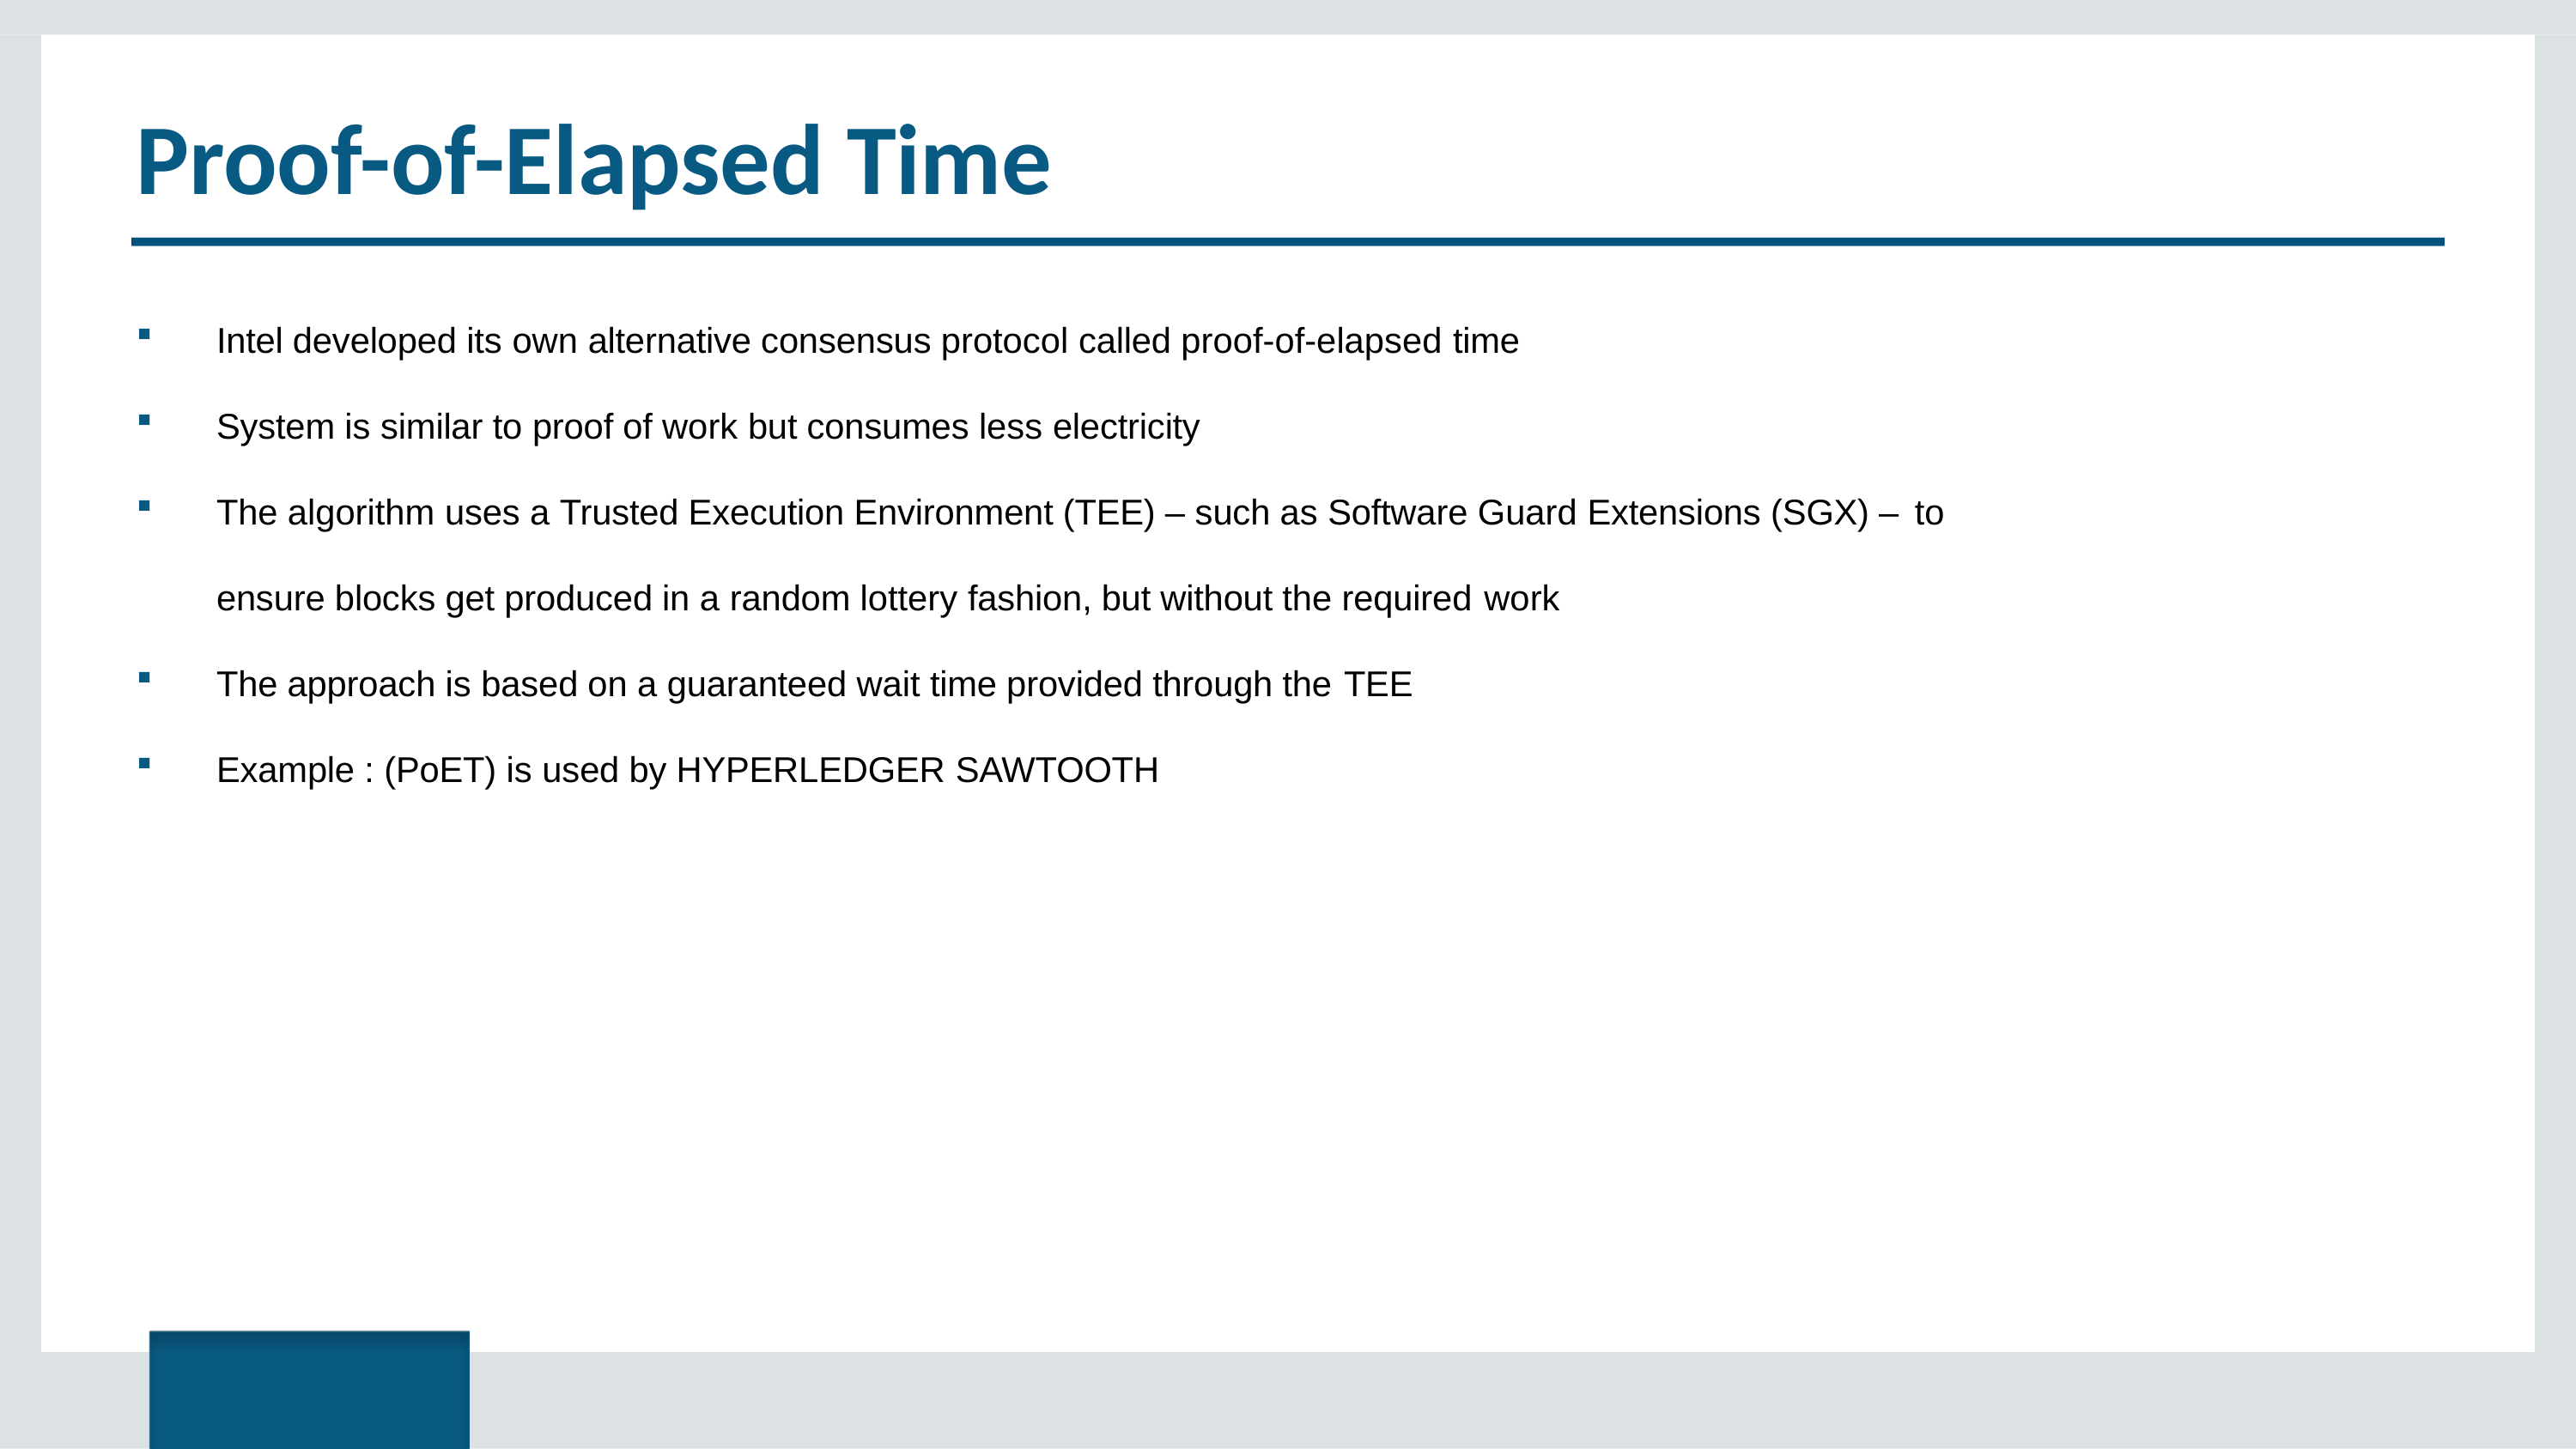

# Proof-of-Elapsed Time

Intel developed its own alternative consensus protocol called proof-of-elapsed time
System is similar to proof of work but consumes less electricity
The algorithm uses a Trusted Execution Environment (TEE) – such as Software Guard Extensions (SGX) – to
ensure blocks get produced in a random lottery fashion, but without the required work
The approach is based on a guaranteed wait time provided through the TEE
Example : (PoET) is used by HYPERLEDGER SAWTOOTH